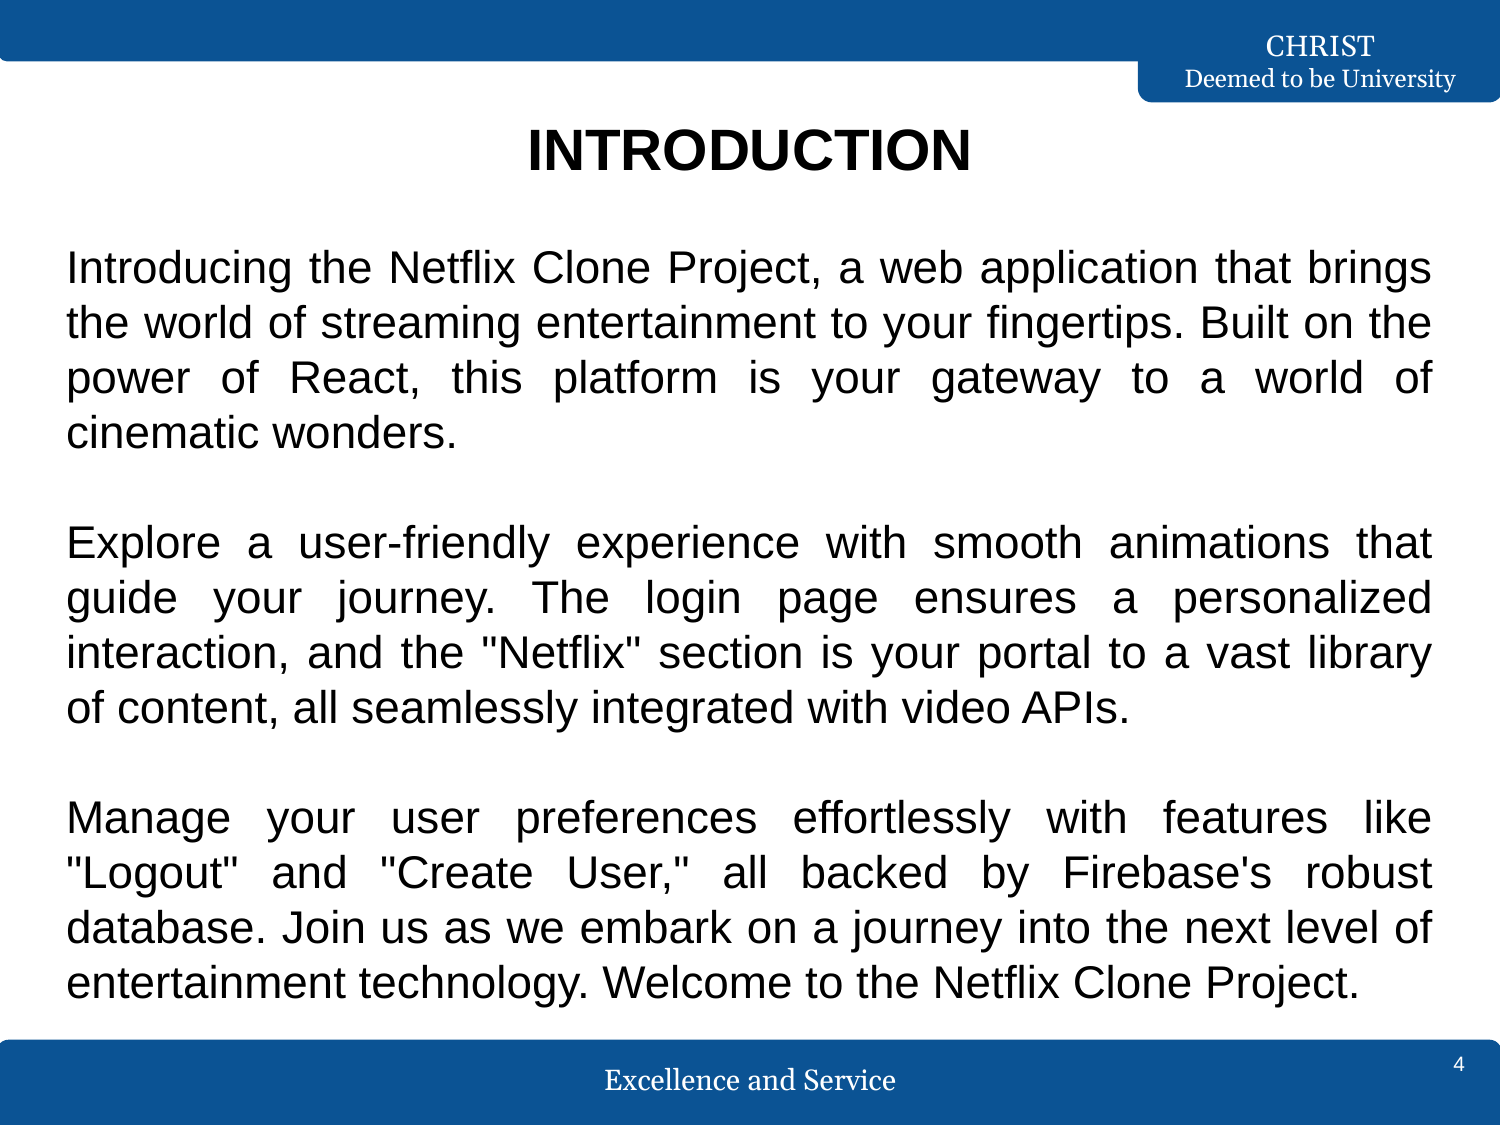

# INTRODUCTION
Introducing the Netflix Clone Project, a web application that brings the world of streaming entertainment to your fingertips. Built on the power of React, this platform is your gateway to a world of cinematic wonders.

Explore a user-friendly experience with smooth animations that guide your journey. The login page ensures a personalized interaction, and the "Netflix" section is your portal to a vast library of content, all seamlessly integrated with video APIs.

Manage your user preferences effortlessly with features like "Logout" and "Create User," all backed by Firebase's robust database. Join us as we embark on a journey into the next level of entertainment technology. Welcome to the Netflix Clone Project.

4